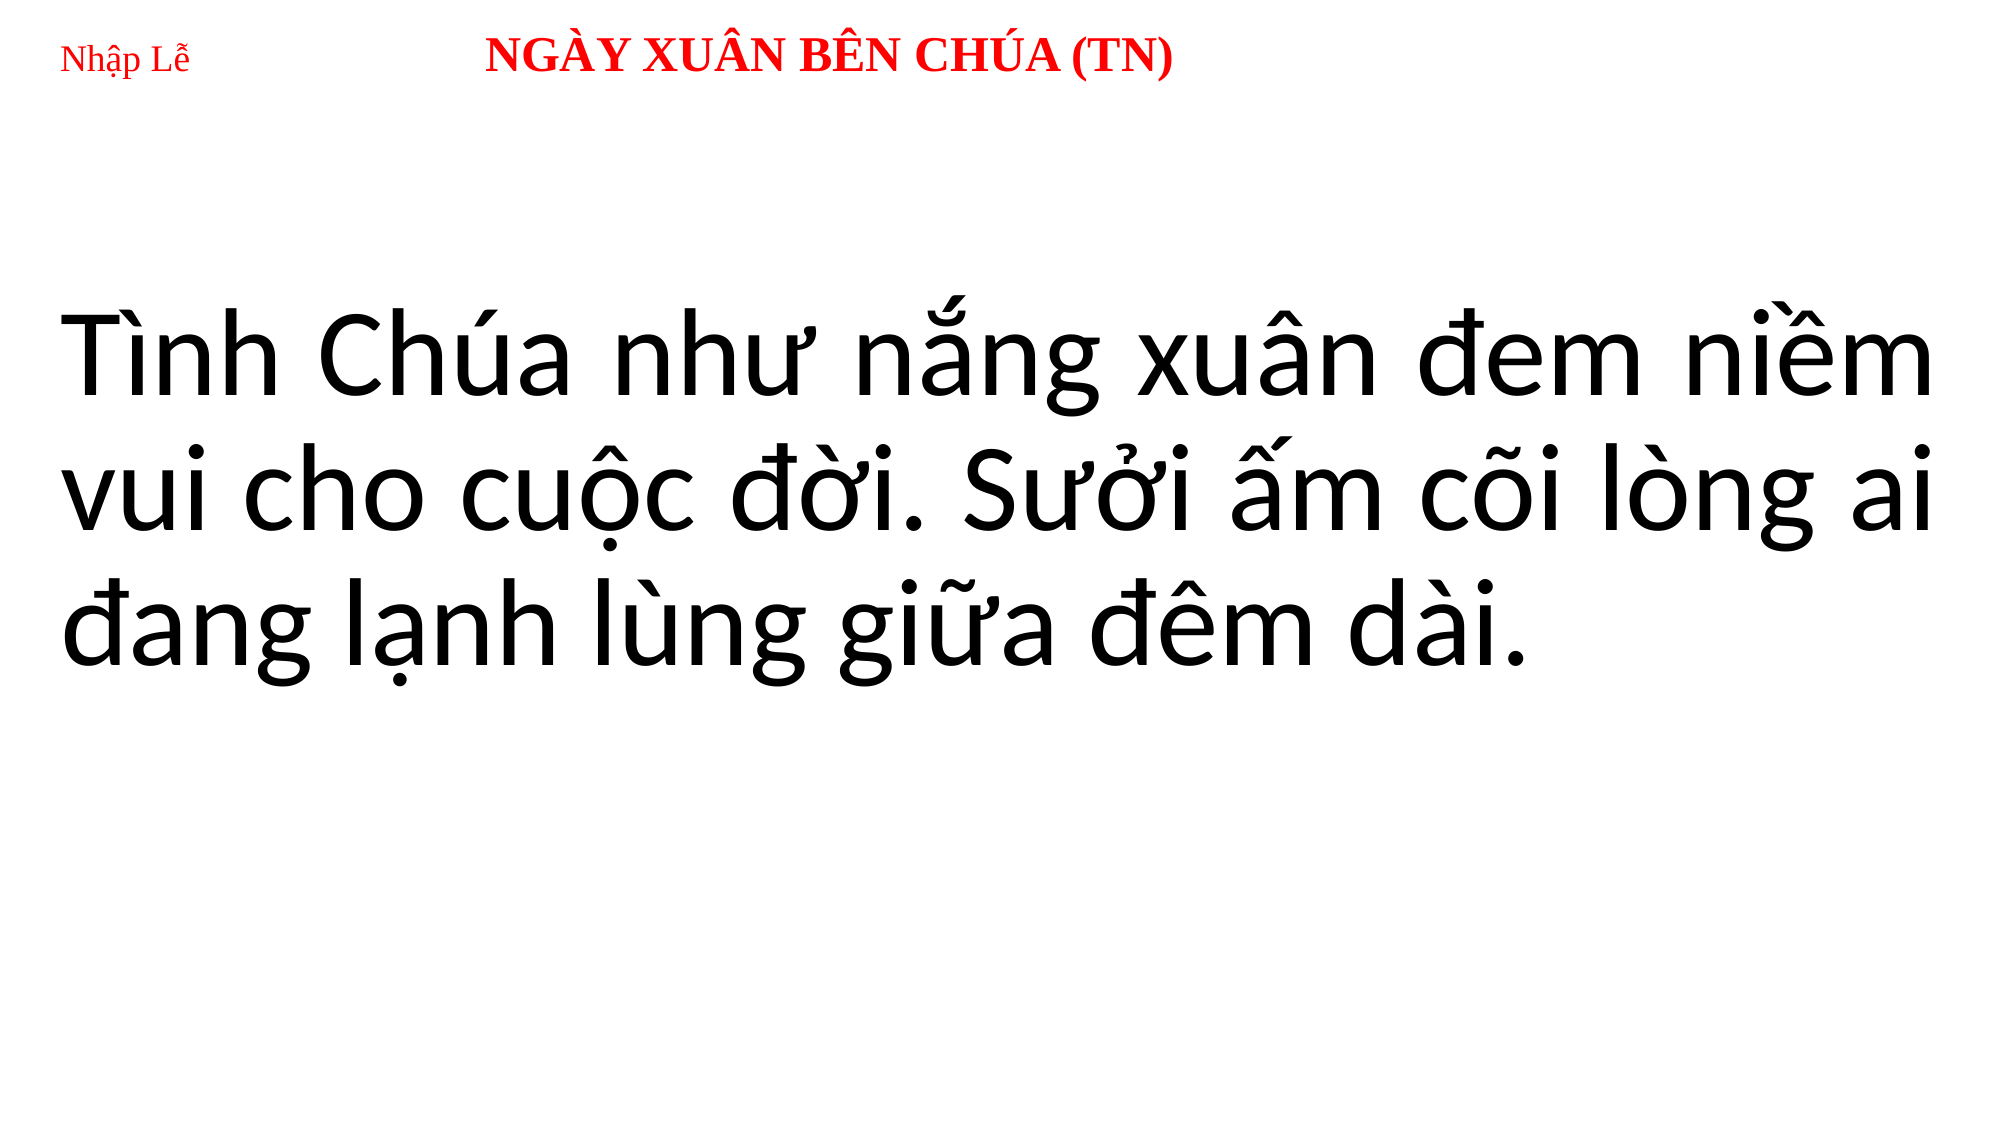

# Nhập Lễ                               NGÀY XUÂN BÊN CHÚA (TN)
Tình Chúa như nắng xuân đem niềm vui cho cuộc đời. Sưởi ấm cõi lòng ai đang lạnh lùng giữa đêm dài.